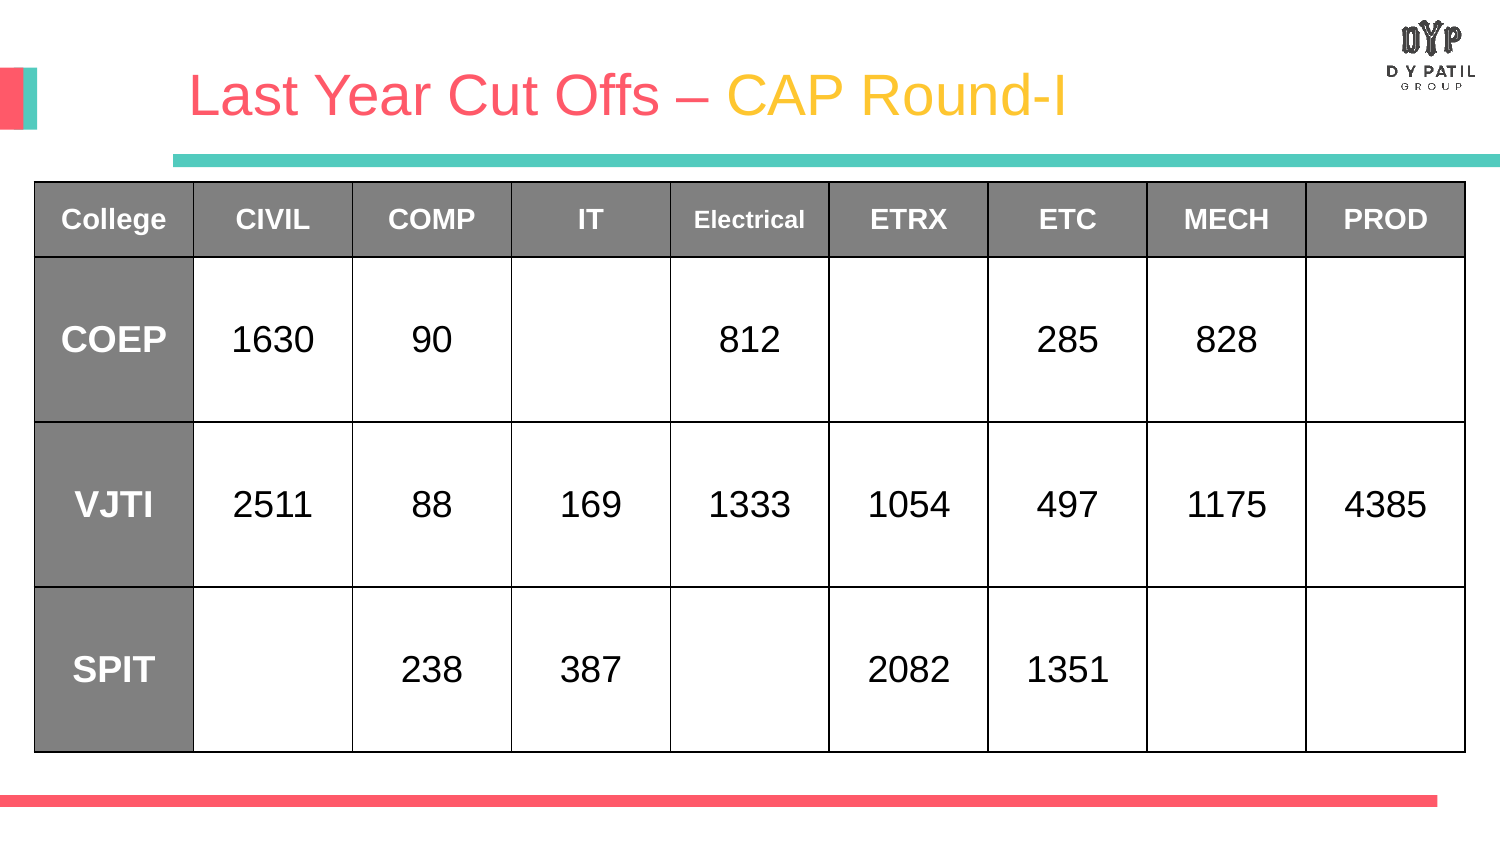

# Last Year Cut Offs – CAP Round-I

| College | CIVIL | COMP | IT | Electrical | ETRX | ETC | MECH | PROD |
| --- | --- | --- | --- | --- | --- | --- | --- | --- |
| COEP | 1630 | 90 |  | 812 |  | 285 | 828 |  |
| VJTI | 2511 | 88 | 169 | 1333 | 1054 | 497 | 1175 | 4385 |
| SPIT |  | 238 | 387 |  | 2082 | 1351 |  |  |